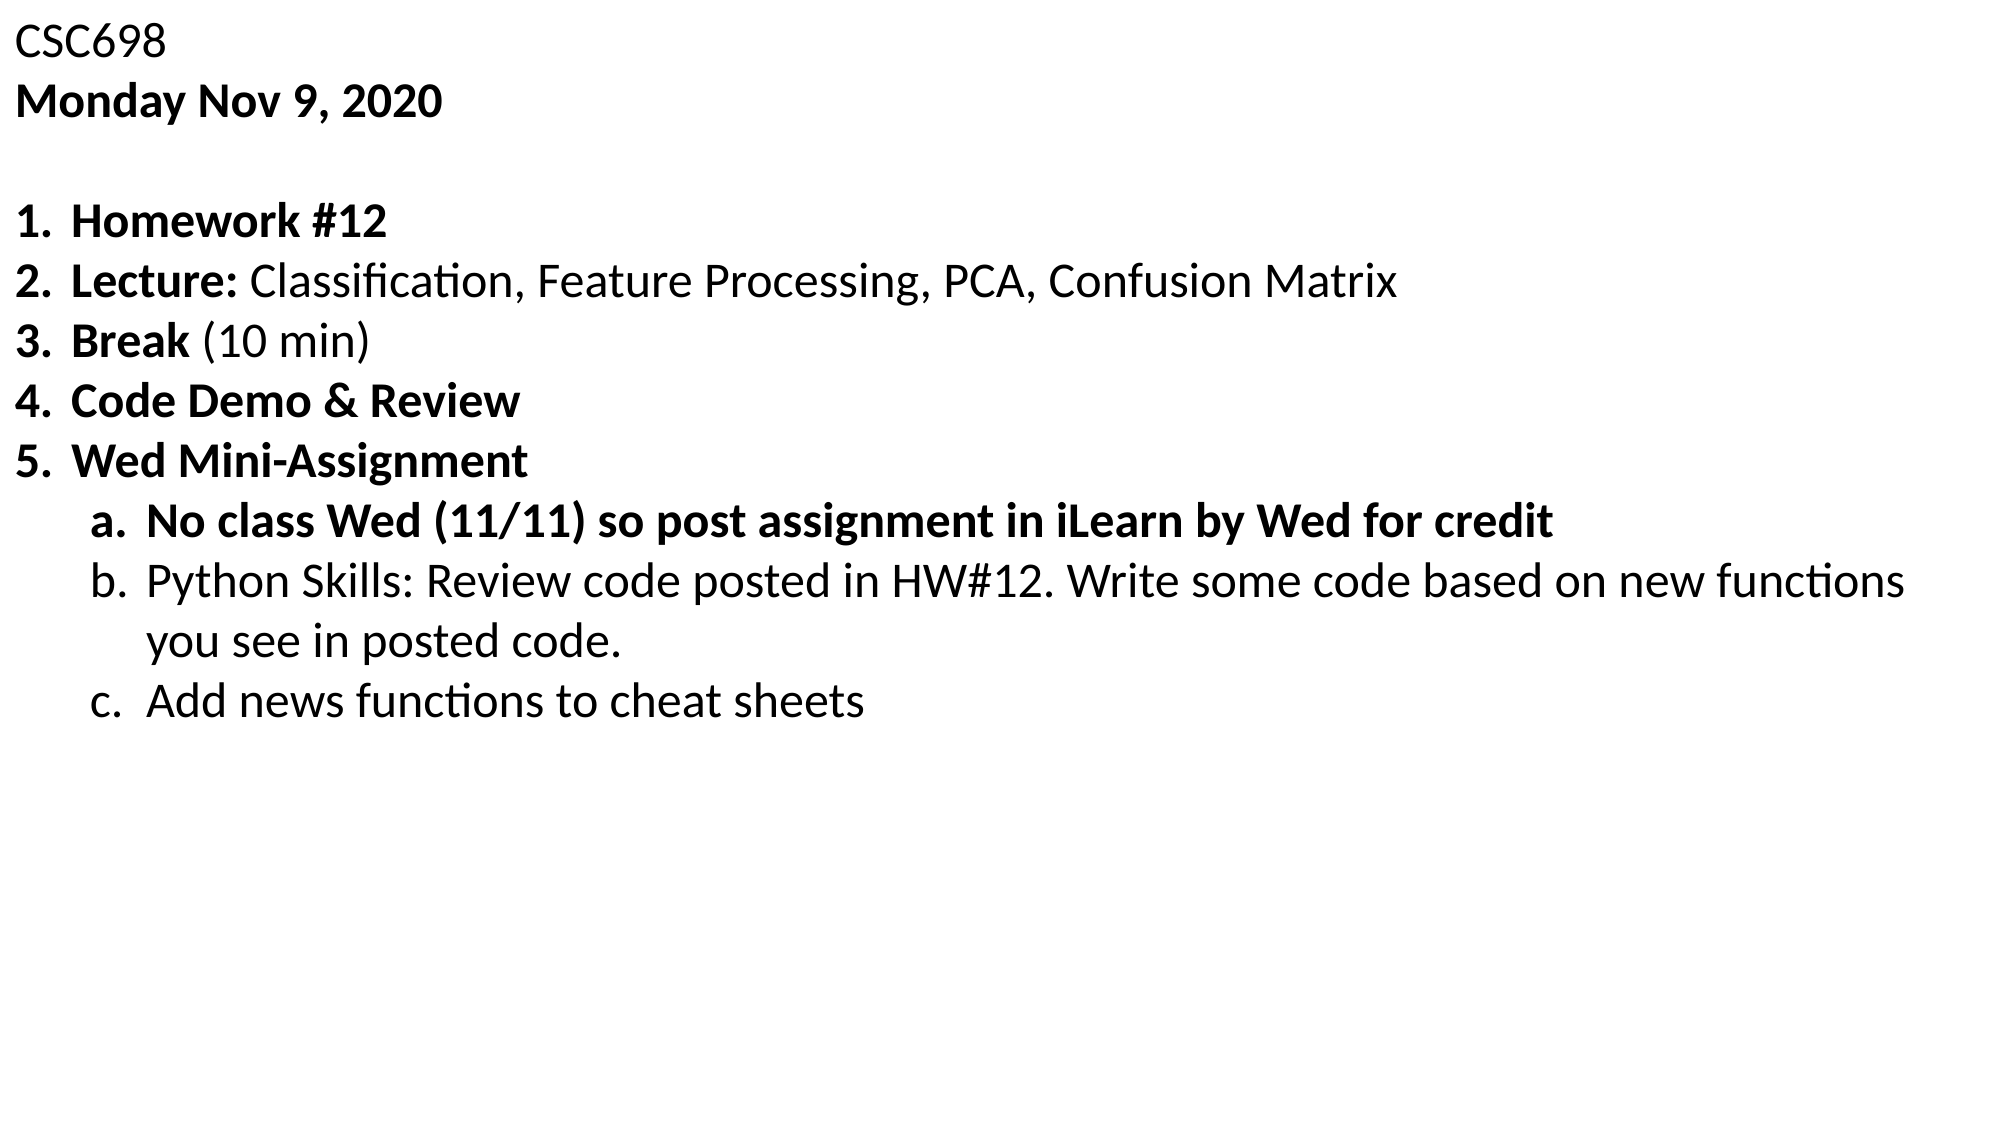

CSC698
Monday Nov 9, 2020

Homework #12
Lecture: Classification, Feature Processing, PCA, Confusion Matrix
Break (10 min)
Code Demo & Review
Wed Mini-Assignment
No class Wed (11/11) so post assignment in iLearn by Wed for credit
Python Skills: Review code posted in HW#12. Write some code based on new functions you see in posted code.
Add news functions to cheat sheets